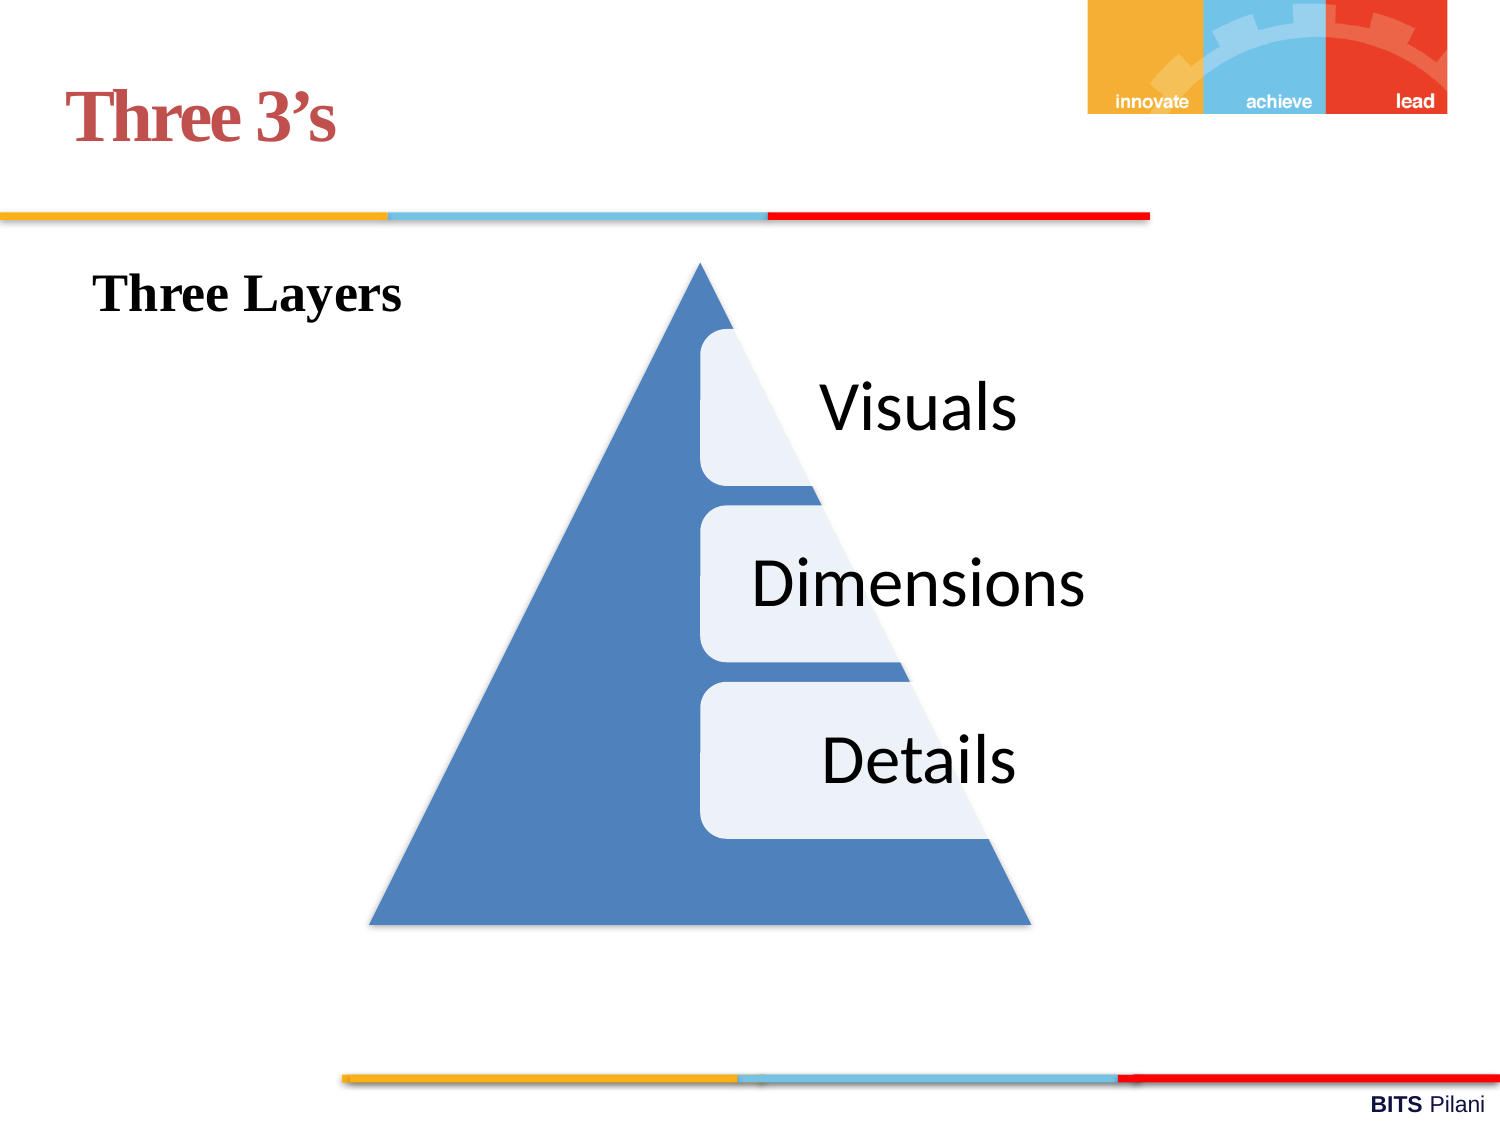

Three 3’s
Three Layers

Visuals
Dimensions
Details